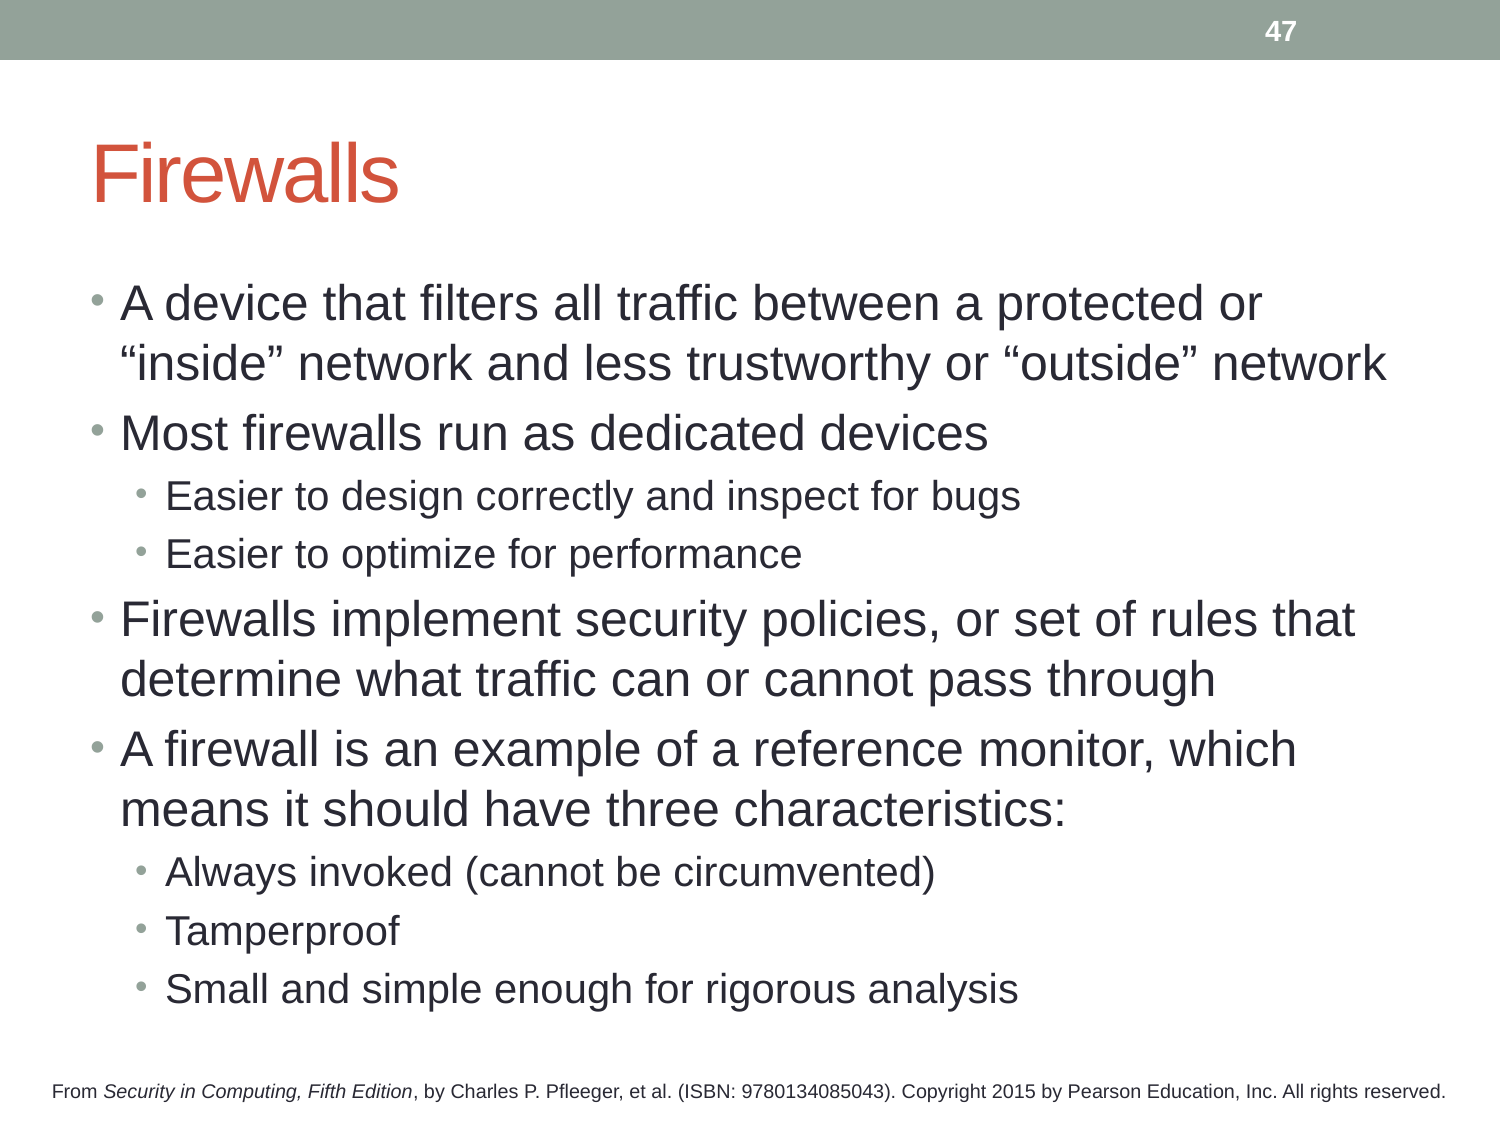

47
# Firewalls
A device that filters all traffic between a protected or “inside” network and less trustworthy or “outside” network
Most firewalls run as dedicated devices
Easier to design correctly and inspect for bugs
Easier to optimize for performance
Firewalls implement security policies, or set of rules that determine what traffic can or cannot pass through
A firewall is an example of a reference monitor, which means it should have three characteristics:
Always invoked (cannot be circumvented)
Tamperproof
Small and simple enough for rigorous analysis
From Security in Computing, Fifth Edition, by Charles P. Pfleeger, et al. (ISBN: 9780134085043). Copyright 2015 by Pearson Education, Inc. All rights reserved.